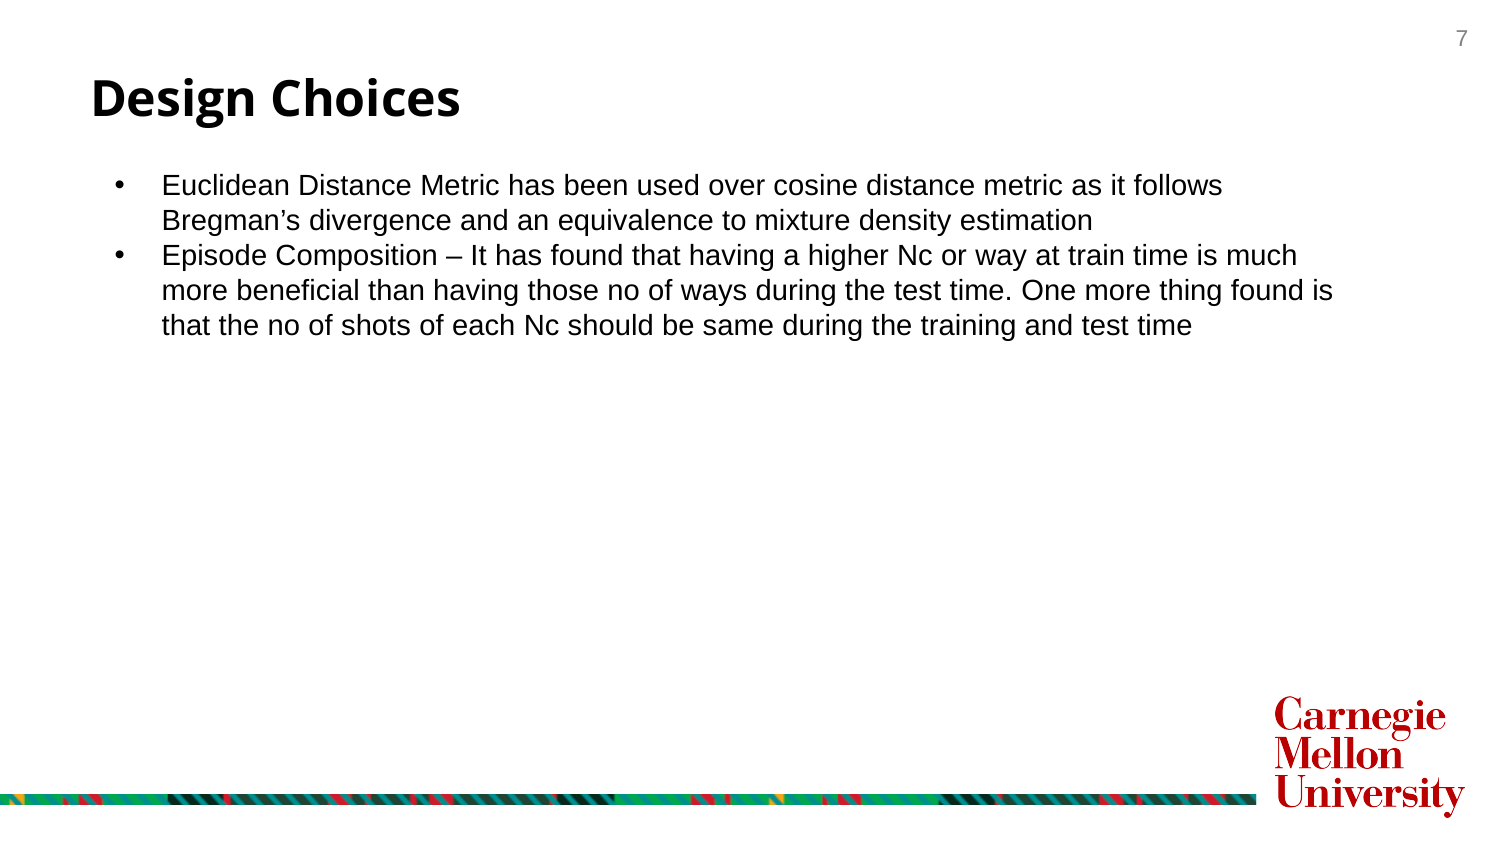

# Design Choices
Euclidean Distance Metric has been used over cosine distance metric as it follows Bregman’s divergence and an equivalence to mixture density estimation
Episode Composition – It has found that having a higher Nc or way at train time is much more beneficial than having those no of ways during the test time. One more thing found is that the no of shots of each Nc should be same during the training and test time